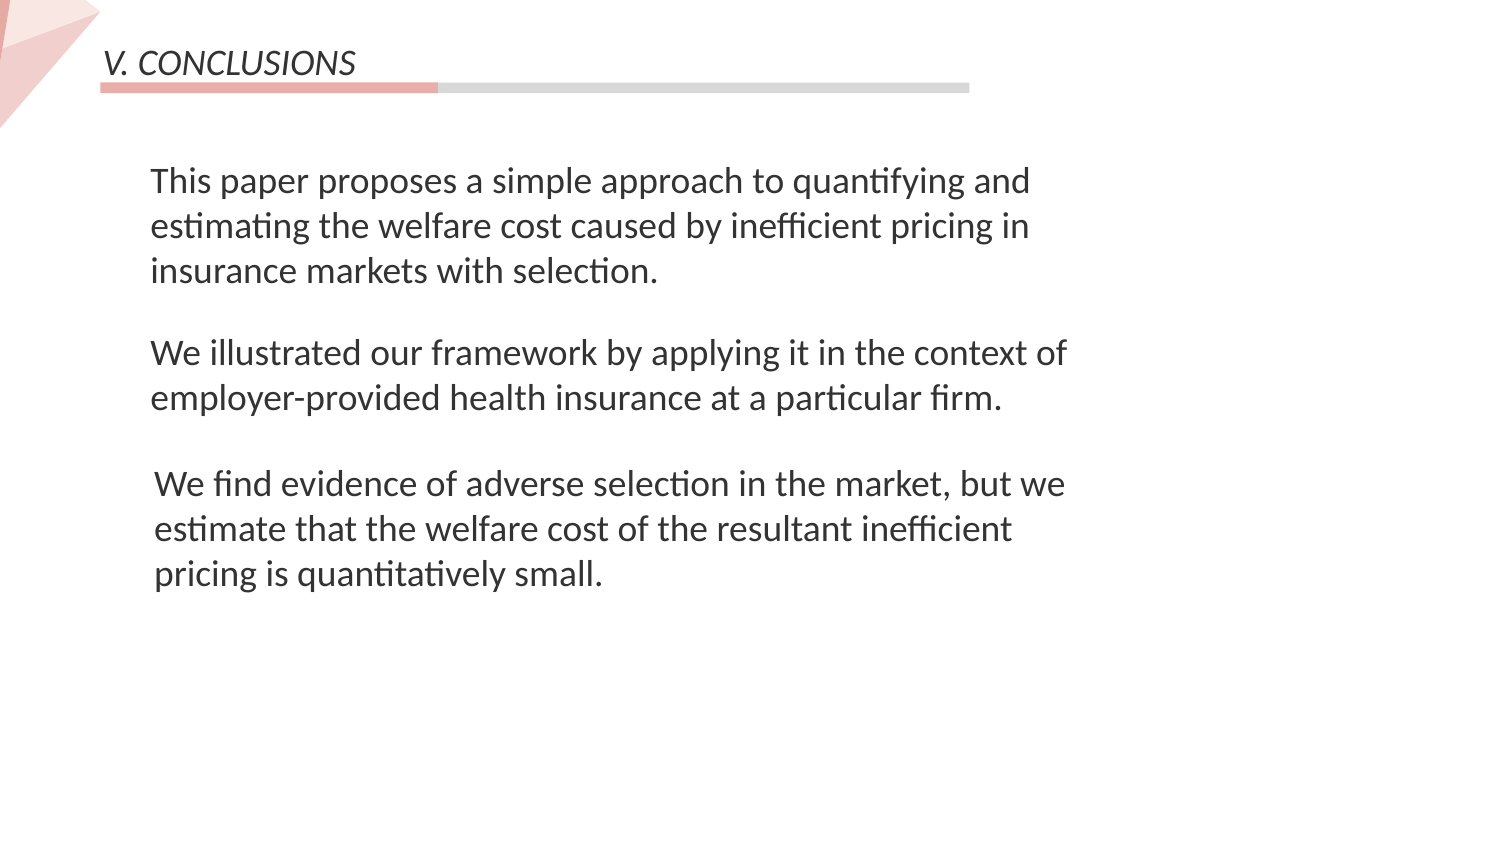

V. CONCLUSIONS

This paper proposes a simple approach to quantifying and estimating the welfare cost caused by inefficient pricing in insurance markets with selection.

We illustrated our framework by applying it in the context of employer-provided health insurance at a particular firm.
We find evidence of adverse selection in the market, but we estimate that the welfare cost of the resultant inefficient pricing is quantitatively small.